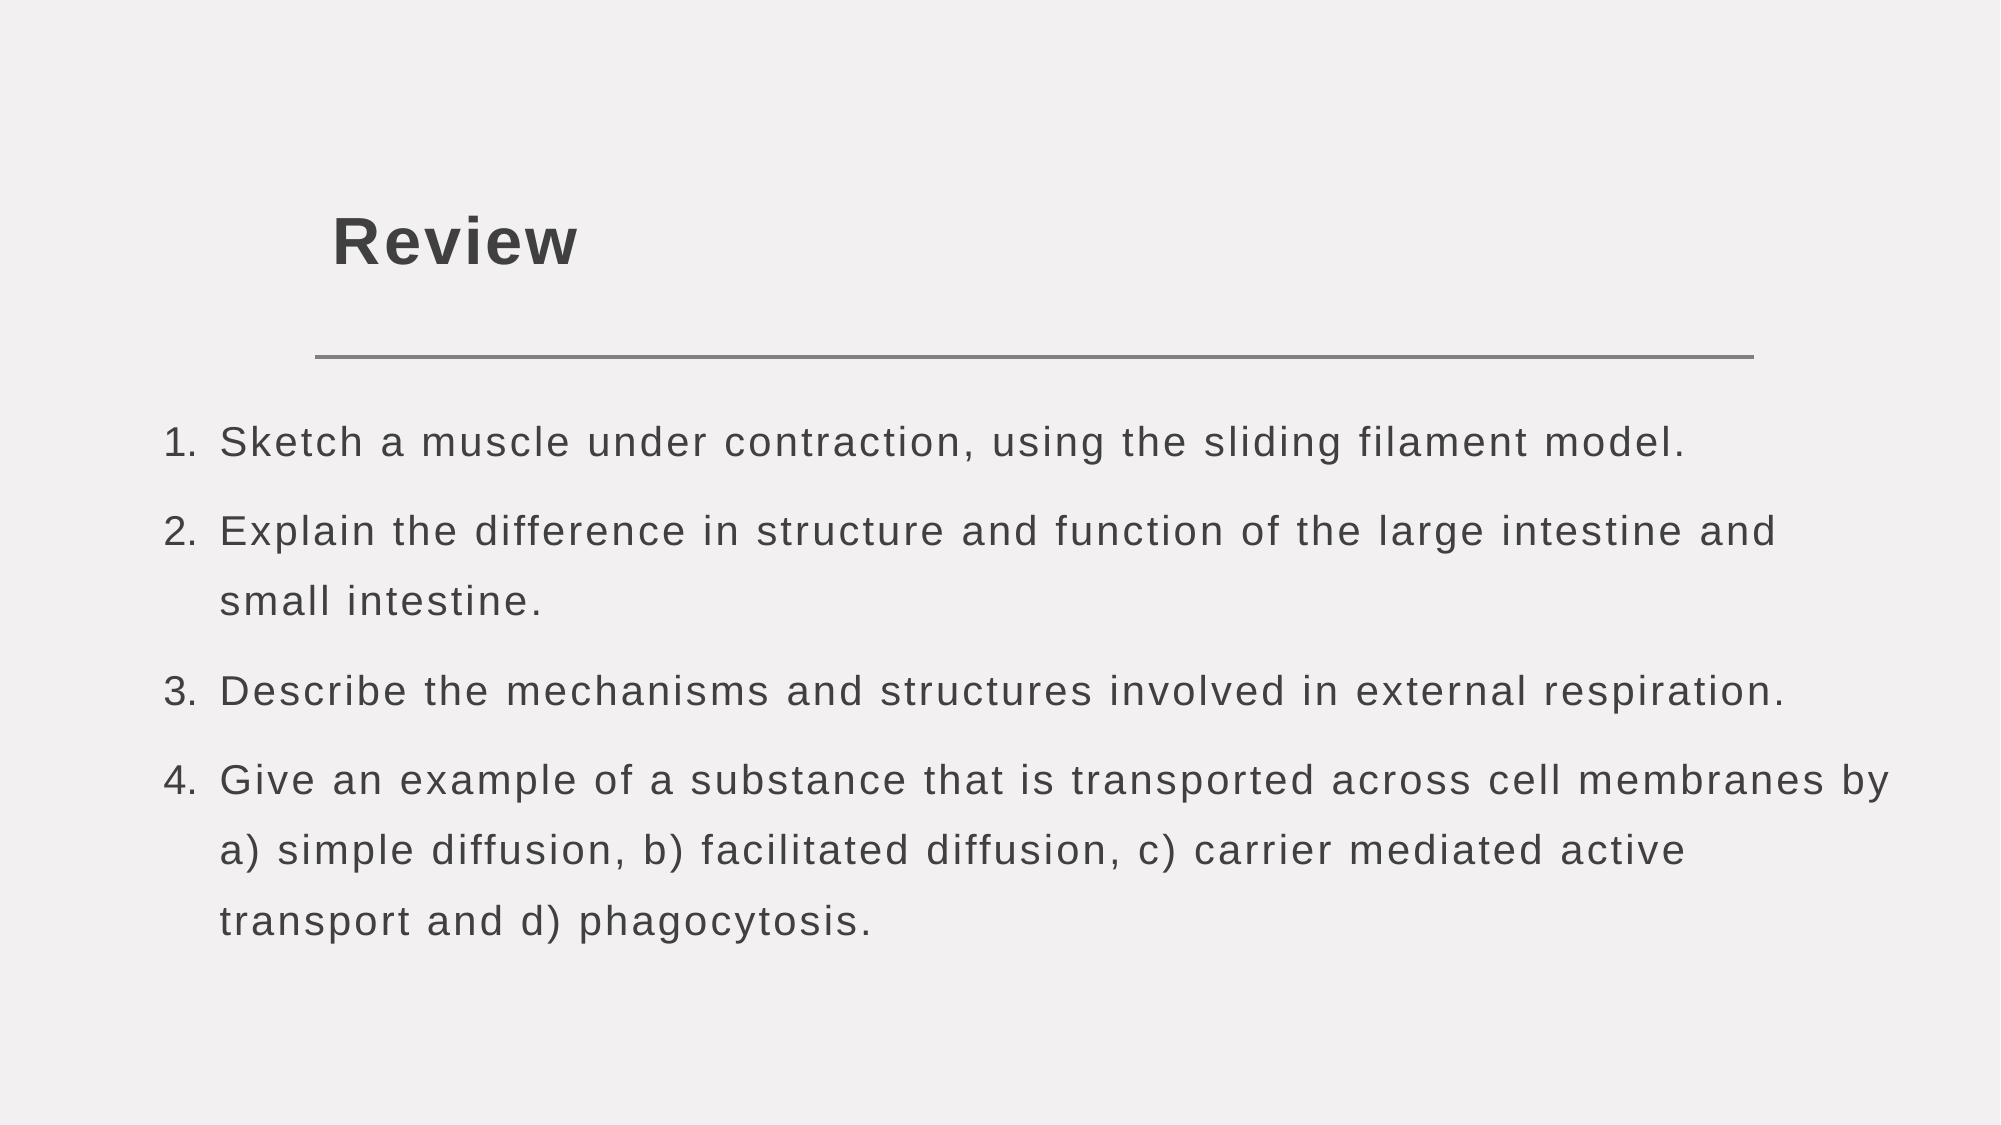

# Review
Sketch a muscle under contraction, using the sliding filament model.
Explain the difference in structure and function of the large intestine and small intestine.
Describe the mechanisms and structures involved in external respiration.
Give an example of a substance that is transported across cell membranes by a) simple diffusion, b) facilitated diffusion, c) carrier mediated active transport and d) phagocytosis.